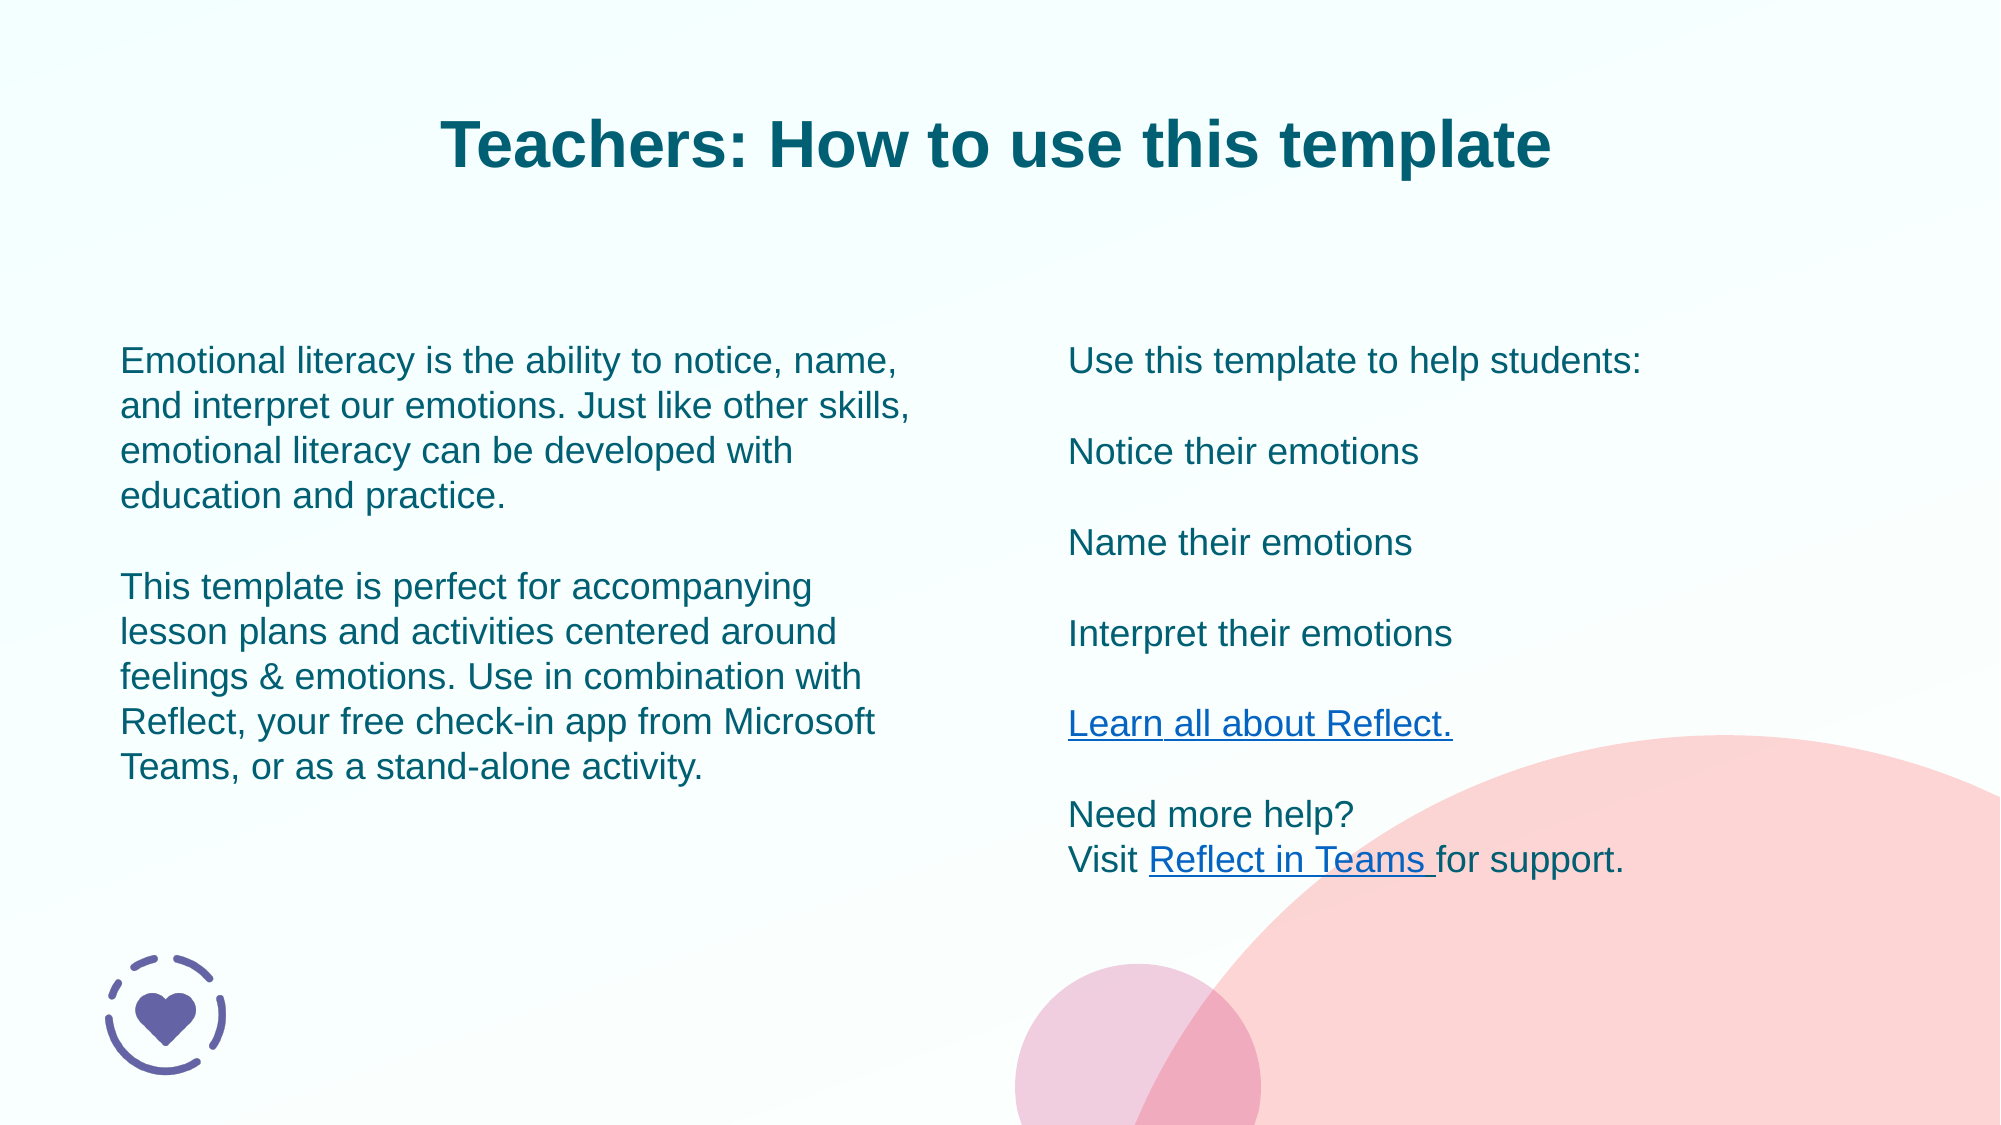

# Teachers: How to use this template
Emotional literacy is the ability to notice, name, and interpret our emotions. Just like other skills, emotional literacy can be developed with education and practice.
This template is perfect for accompanying lesson plans and activities centered around feelings & emotions. Use in combination with Reflect, your free check-in app from Microsoft Teams, or as a stand-alone activity.

Use this template to help students:
Notice their emotions
Name their emotions
Interpret their emotions
Learn all about Reflect.
Need more help?
Visit Reflect in Teams for support.